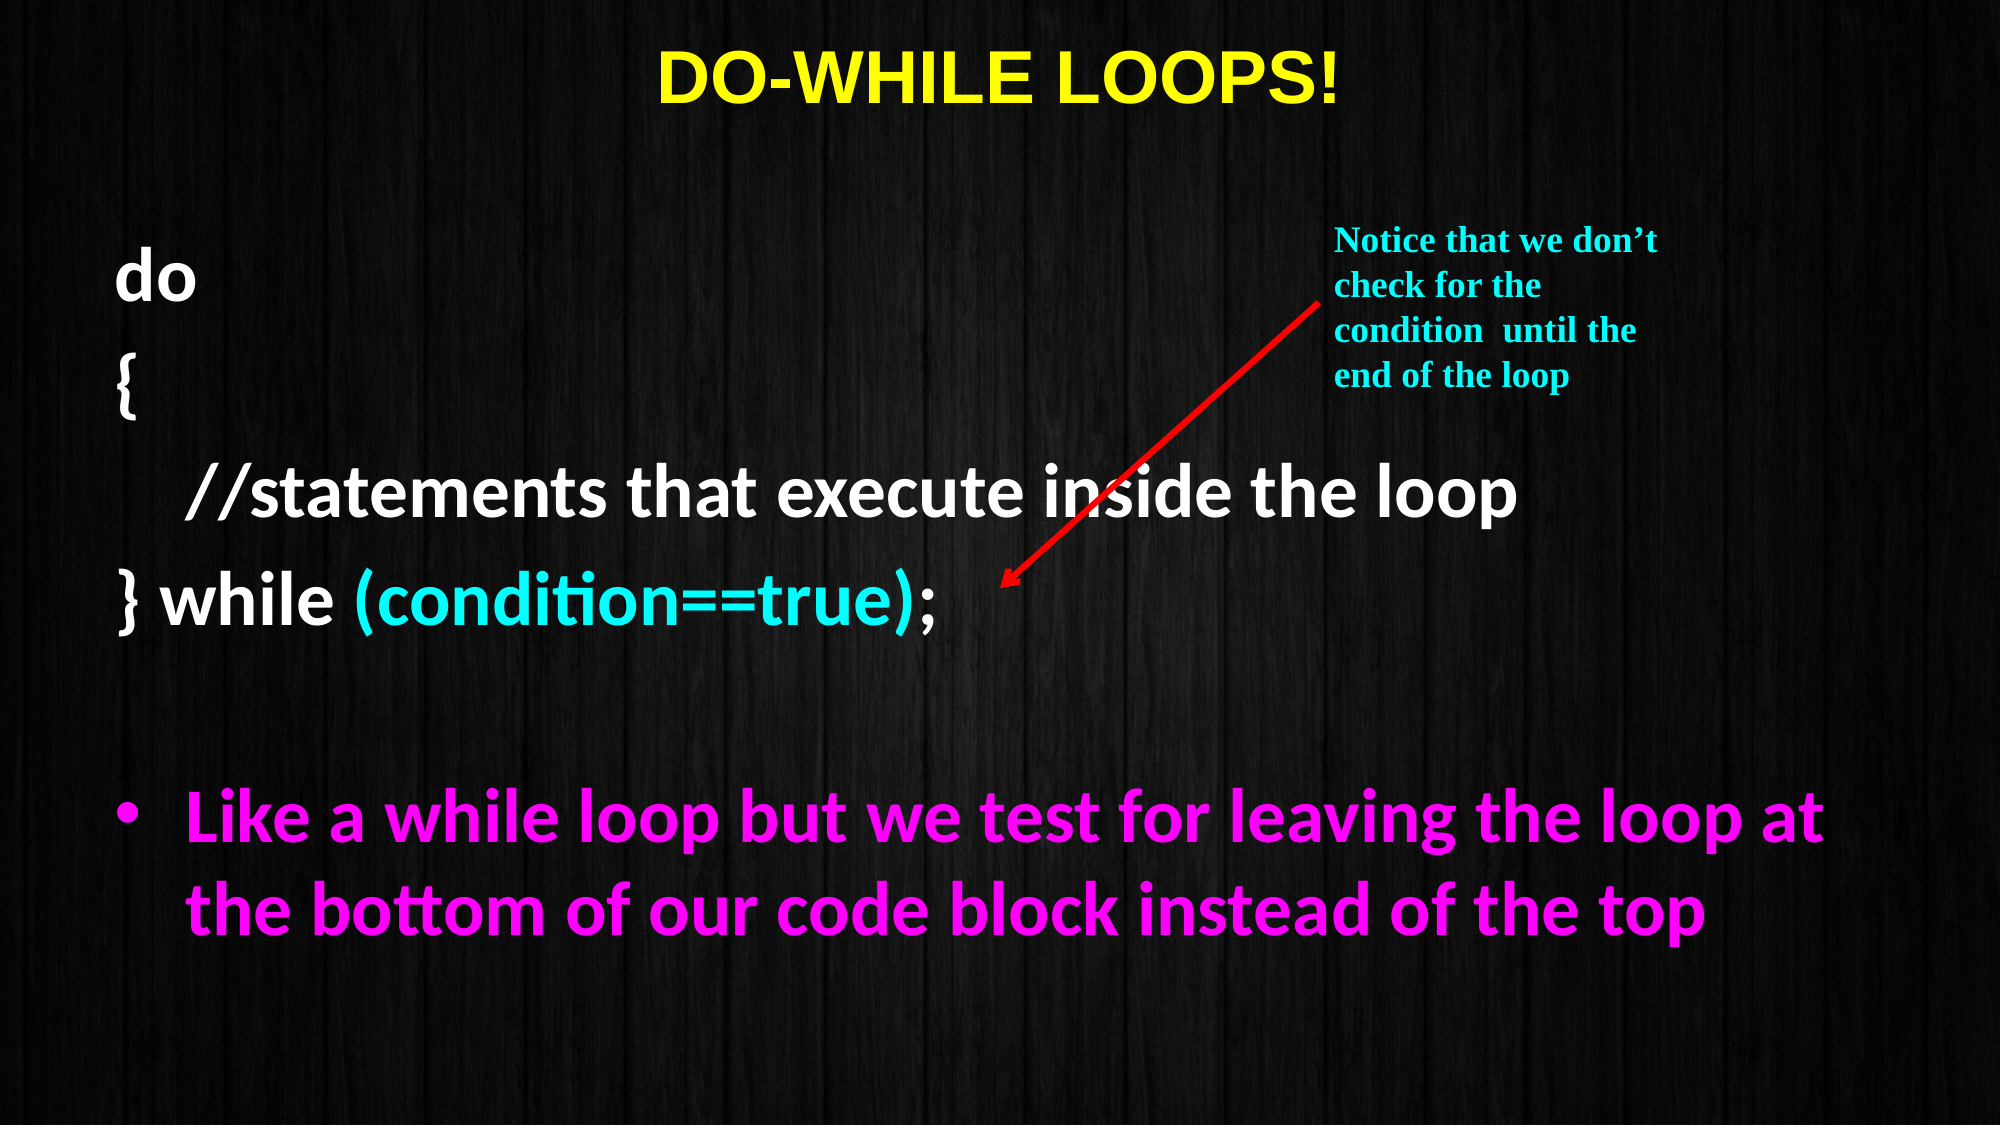

# Do-while loops!
Notice that we don’t check for the condition  until the end of the loop
do
{
	//statements that execute inside the loop
} while (condition==true);

Like a while loop but we test for leaving the loop at the bottom of our code block instead of the top